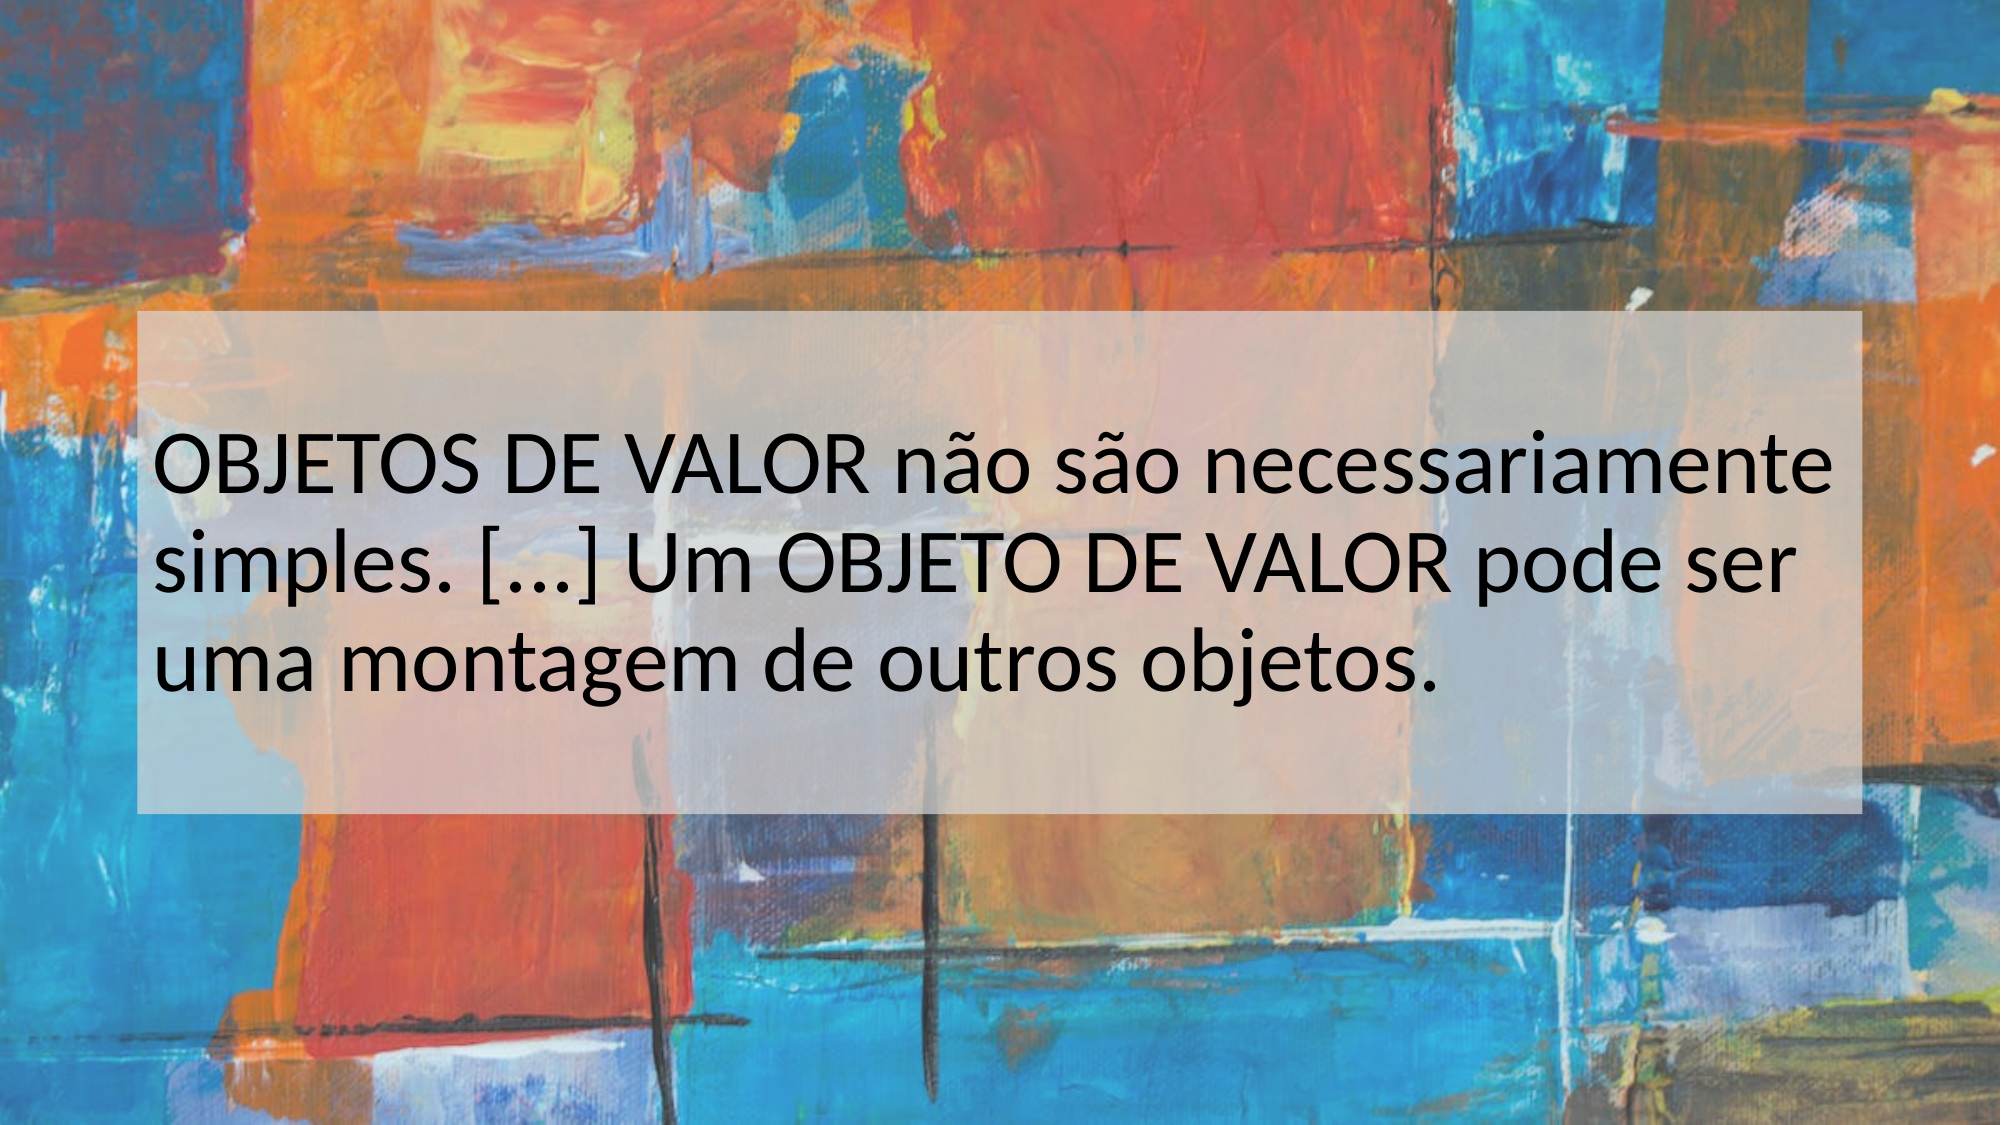

# OBJETOS DE VALOR não são necessariamente simples. [...] Um OBJETO DE VALOR pode ser uma montagem de outros objetos.